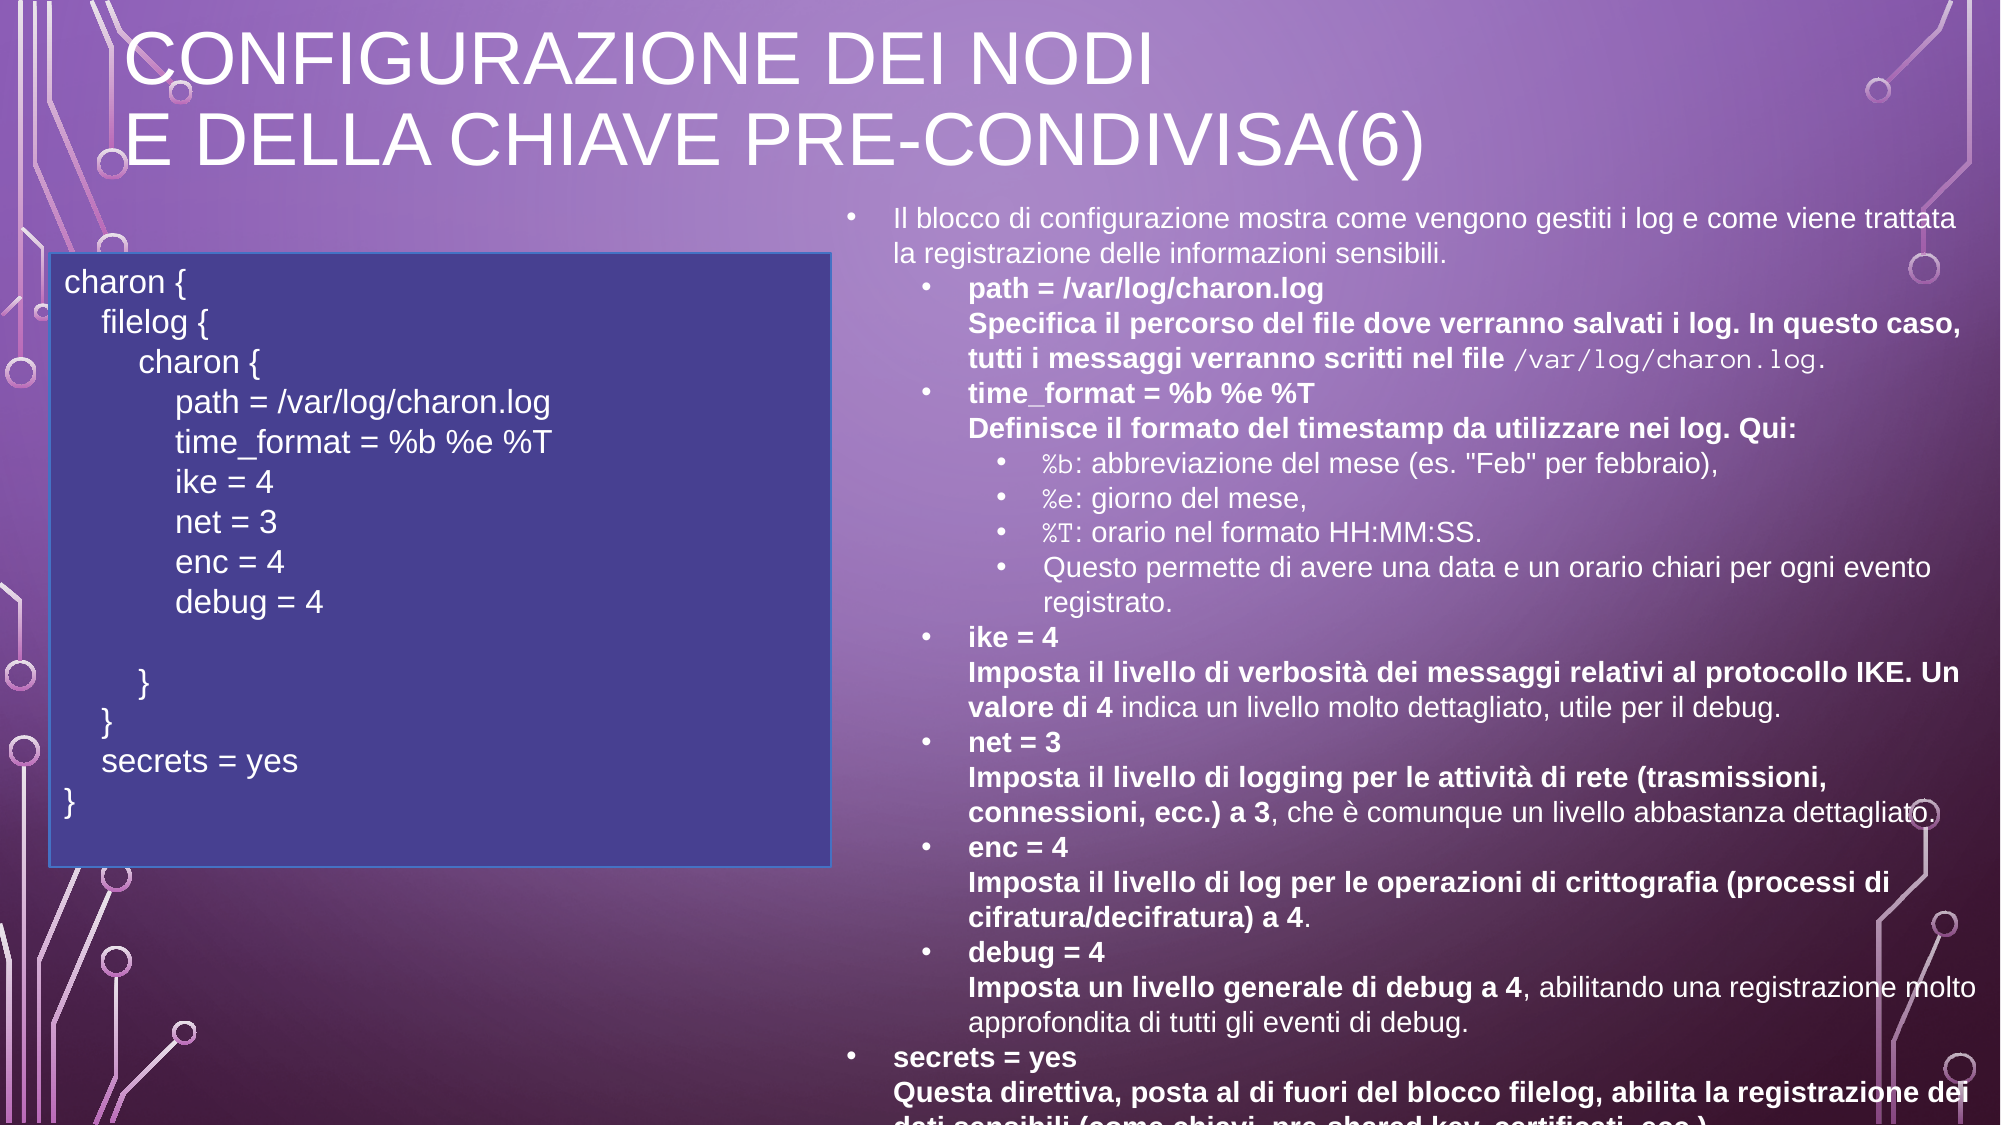

# Configurazione dei Nodi e della chiave pre-condivisa(6)
Il blocco di configurazione mostra come vengono gestiti i log e come viene trattata la registrazione delle informazioni sensibili.
path = /var/log/charon.log
Specifica il percorso del file dove verranno salvati i log. In questo caso, tutti i messaggi verranno scritti nel file /var/log/charon.log.
time_format = %b %e %T
Definisce il formato del timestamp da utilizzare nei log. Qui:
%b: abbreviazione del mese (es. "Feb" per febbraio),
%e: giorno del mese,
%T: orario nel formato HH:MM:SS.
Questo permette di avere una data e un orario chiari per ogni evento registrato.
ike = 4
Imposta il livello di verbosità dei messaggi relativi al protocollo IKE. Un valore di 4 indica un livello molto dettagliato, utile per il debug.
net = 3
Imposta il livello di logging per le attività di rete (trasmissioni, connessioni, ecc.) a 3, che è comunque un livello abbastanza dettagliato.
enc = 4
Imposta il livello di log per le operazioni di crittografia (processi di cifratura/decifratura) a 4.
debug = 4
Imposta un livello generale di debug a 4, abilitando una registrazione molto approfondita di tutti gli eventi di debug.
secrets = yes
Questa direttiva, posta al di fuori del blocco filelog, abilita la registrazione dei dati sensibili (come chiavi, pre-shared key, certificati, ecc.).
charon {
    filelog {
        charon {
            path = /var/log/charon.log
            time_format = %b %e %T
            ike = 4
            net = 3
            enc = 4
            debug = 4

        }
    }
    secrets = yes
}